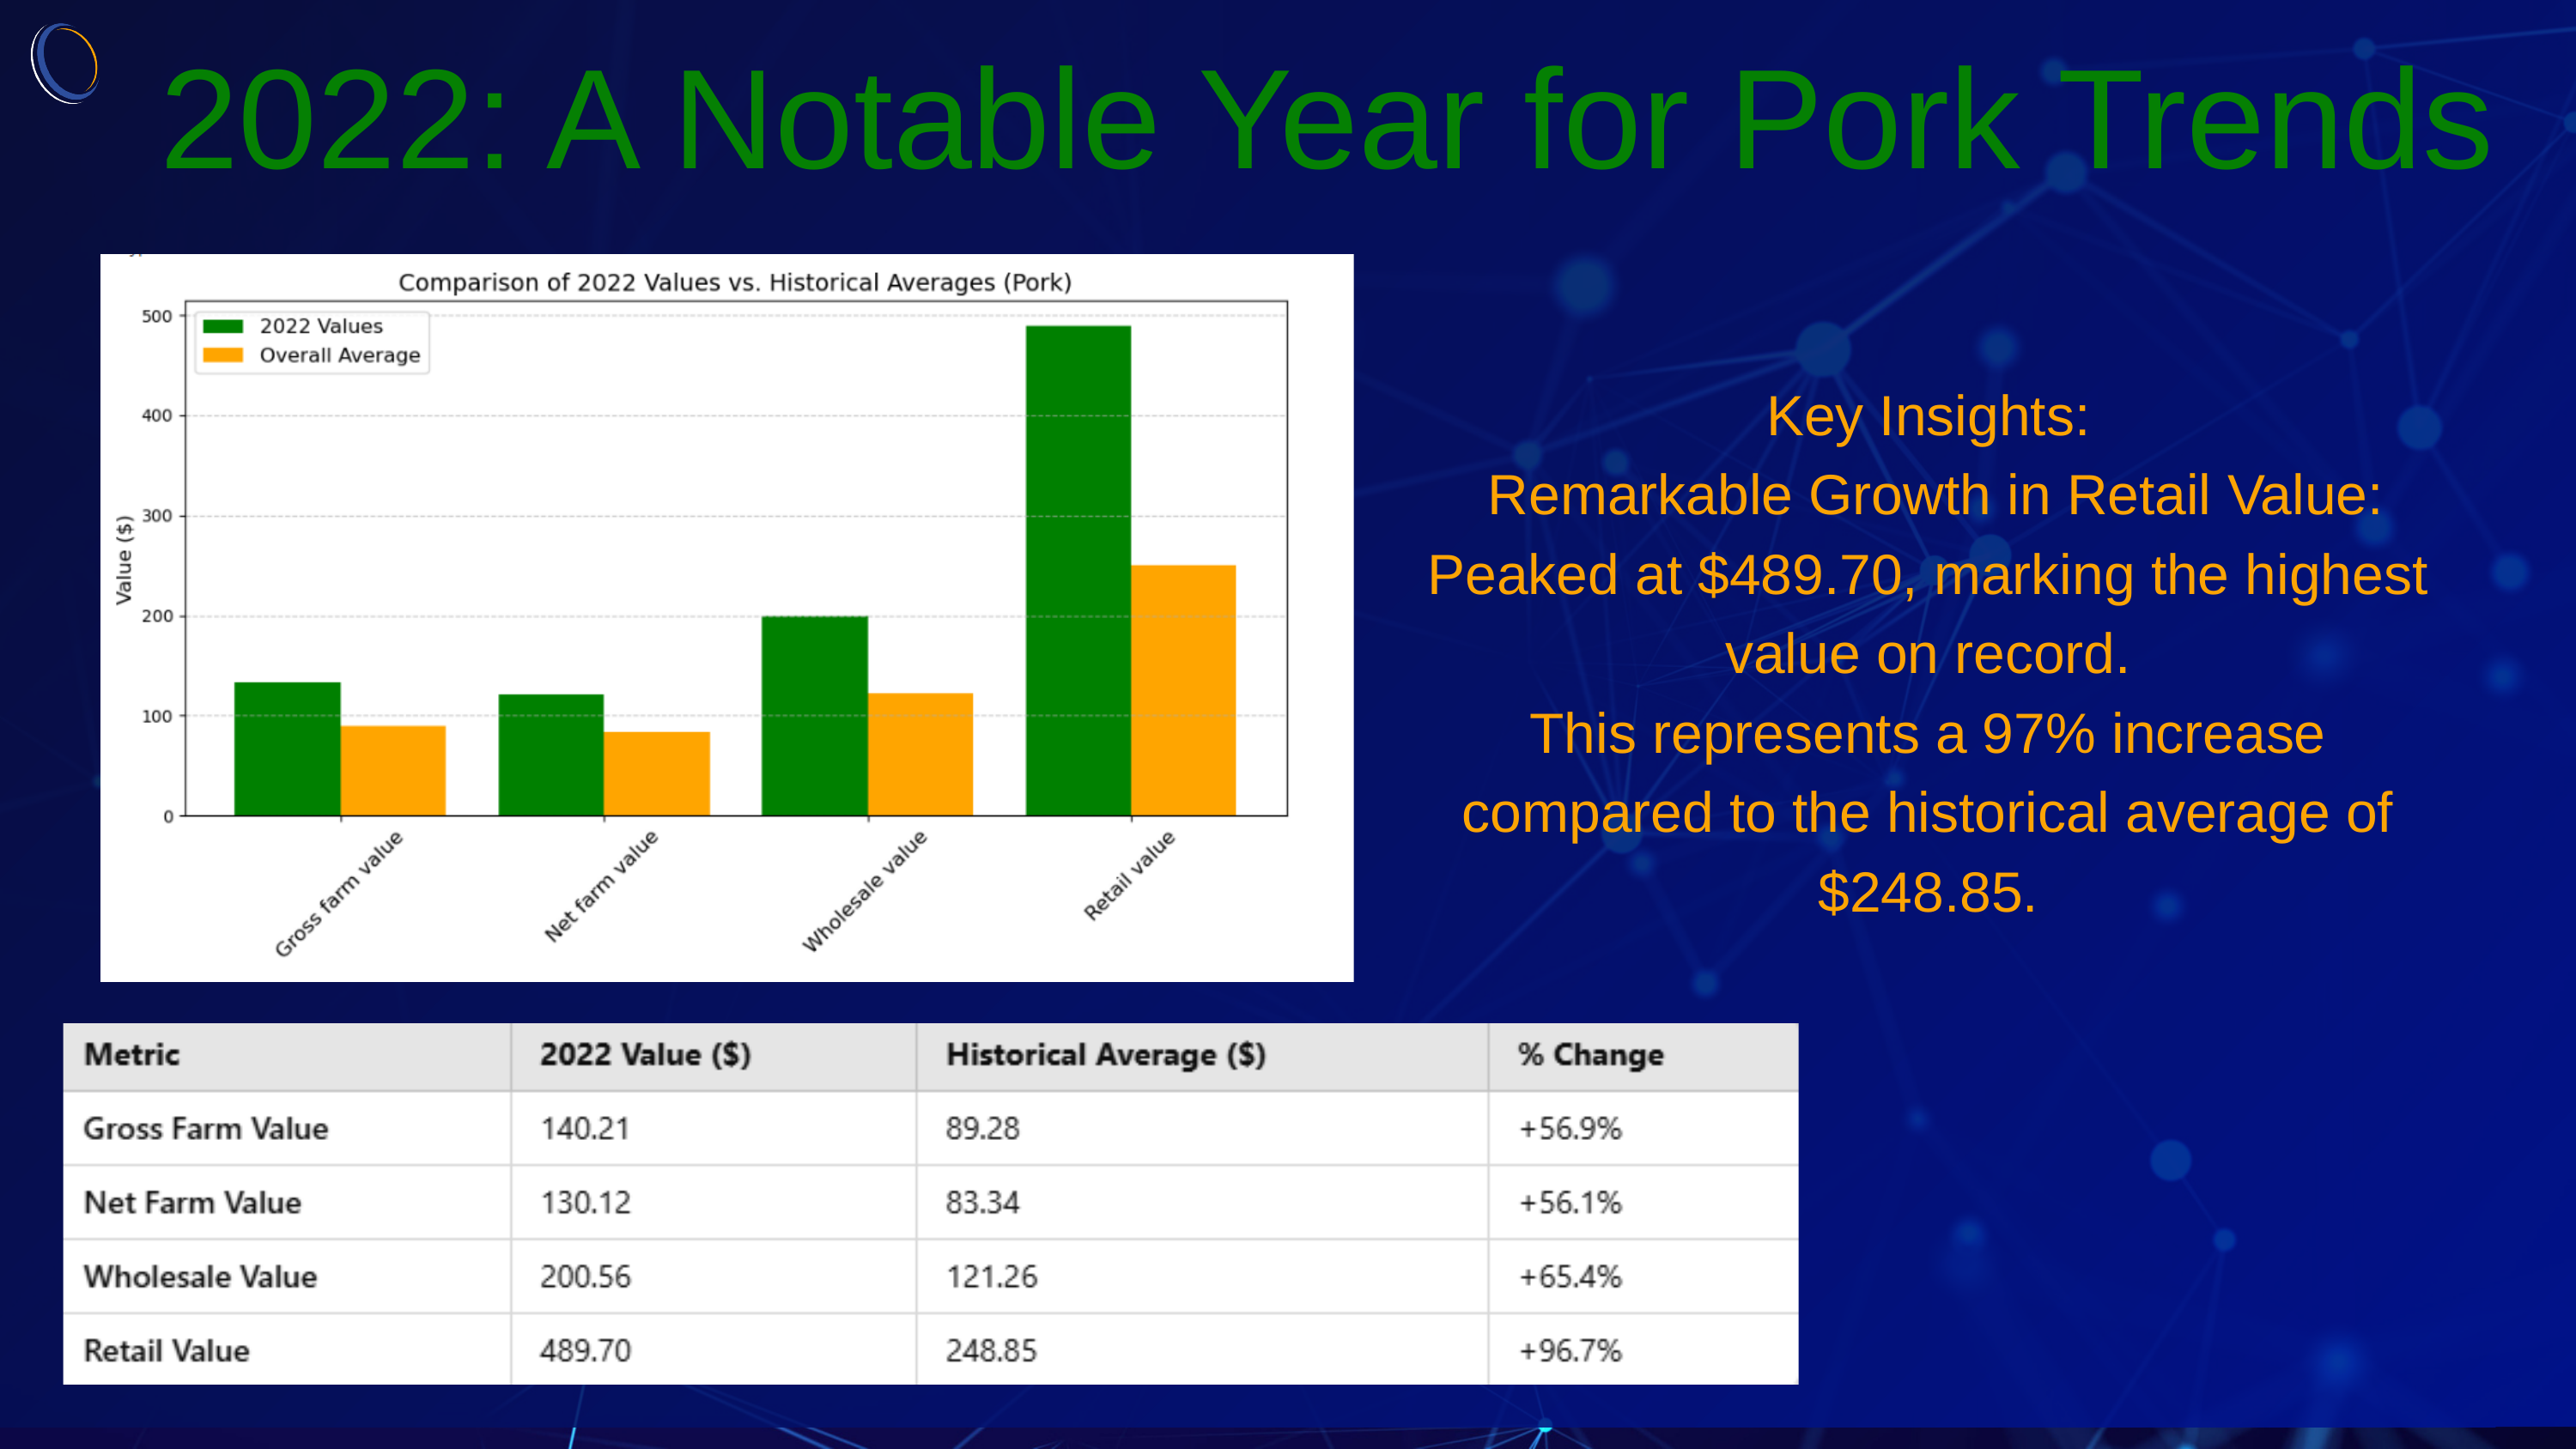

2022: A Notable Year for Pork Trends

Key Insights:
 Remarkable Growth in Retail Value: Peaked at $489.70, marking the highest value on record.
This represents a 97% increase compared to the historical average of $248.85.